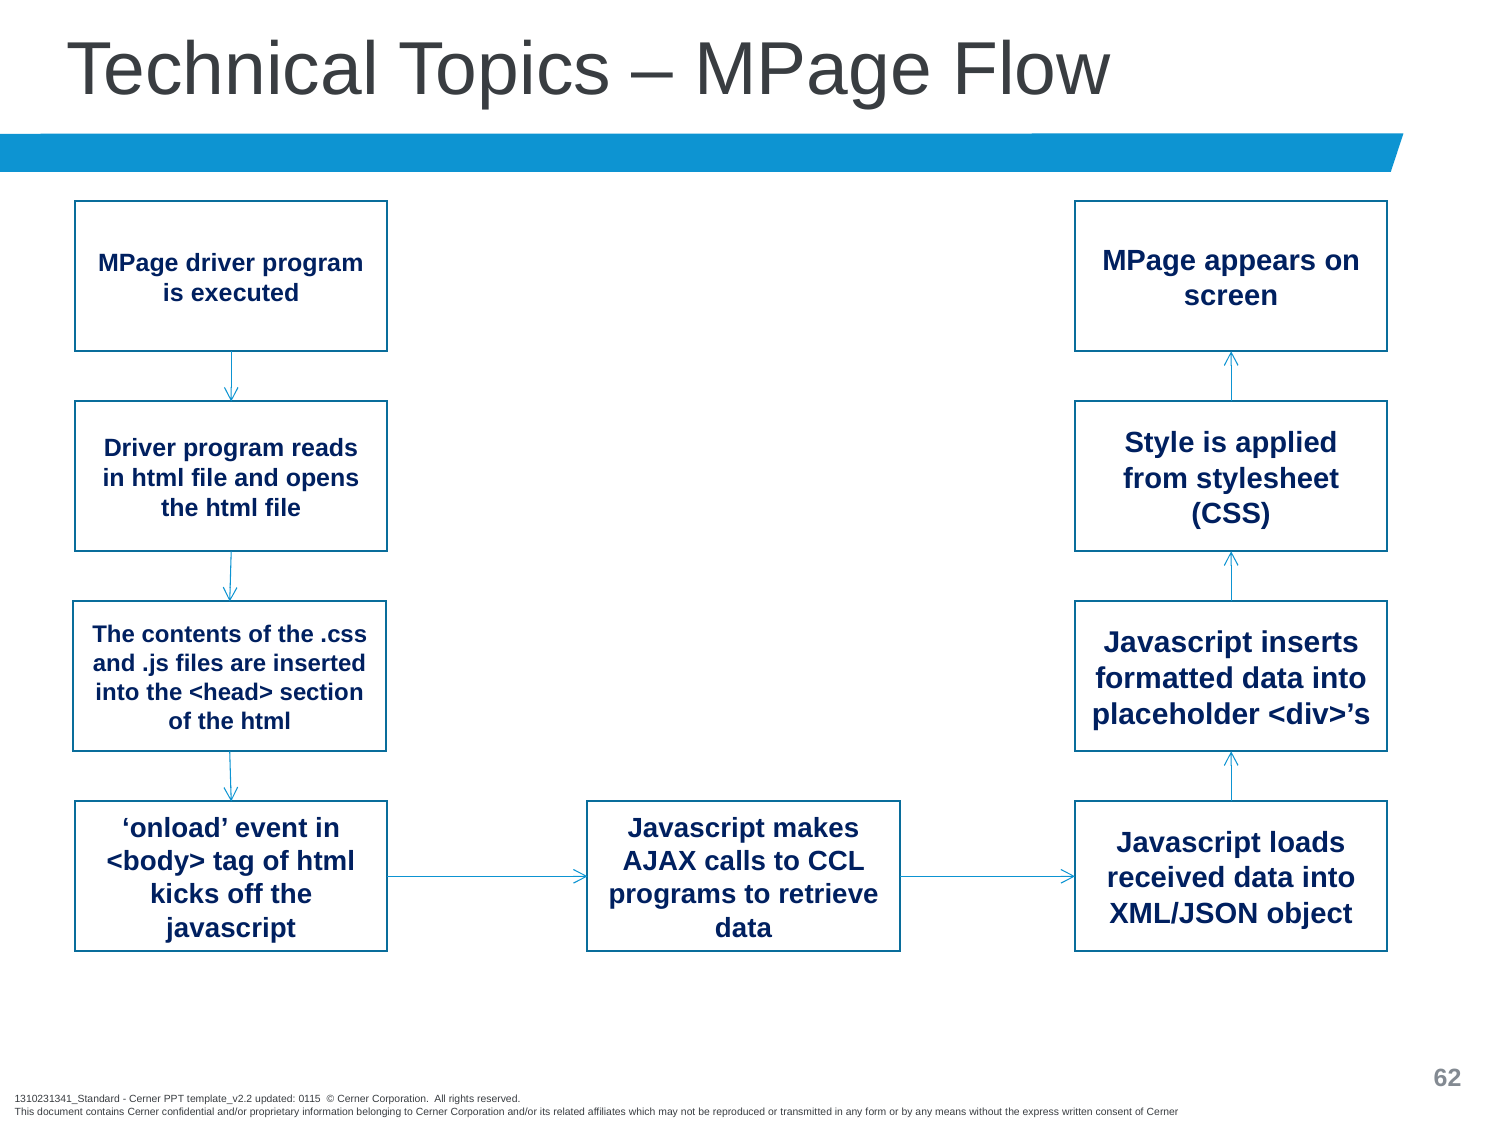

# Technical Topics – MPage Flow
MPage driver program is executed

MPage appears on screen
Driver program reads in html file and opens the html file
Style is applied from stylesheet (CSS)
The contents of the .css and .js files are inserted into the <head> section of the html
Javascript inserts formatted data into placeholder <div>’s
‘onload’ event in <body> tag of html kicks off the javascript
Javascript makes AJAX calls to CCL programs to retrieve data
Javascript loads received data into XML/JSON object